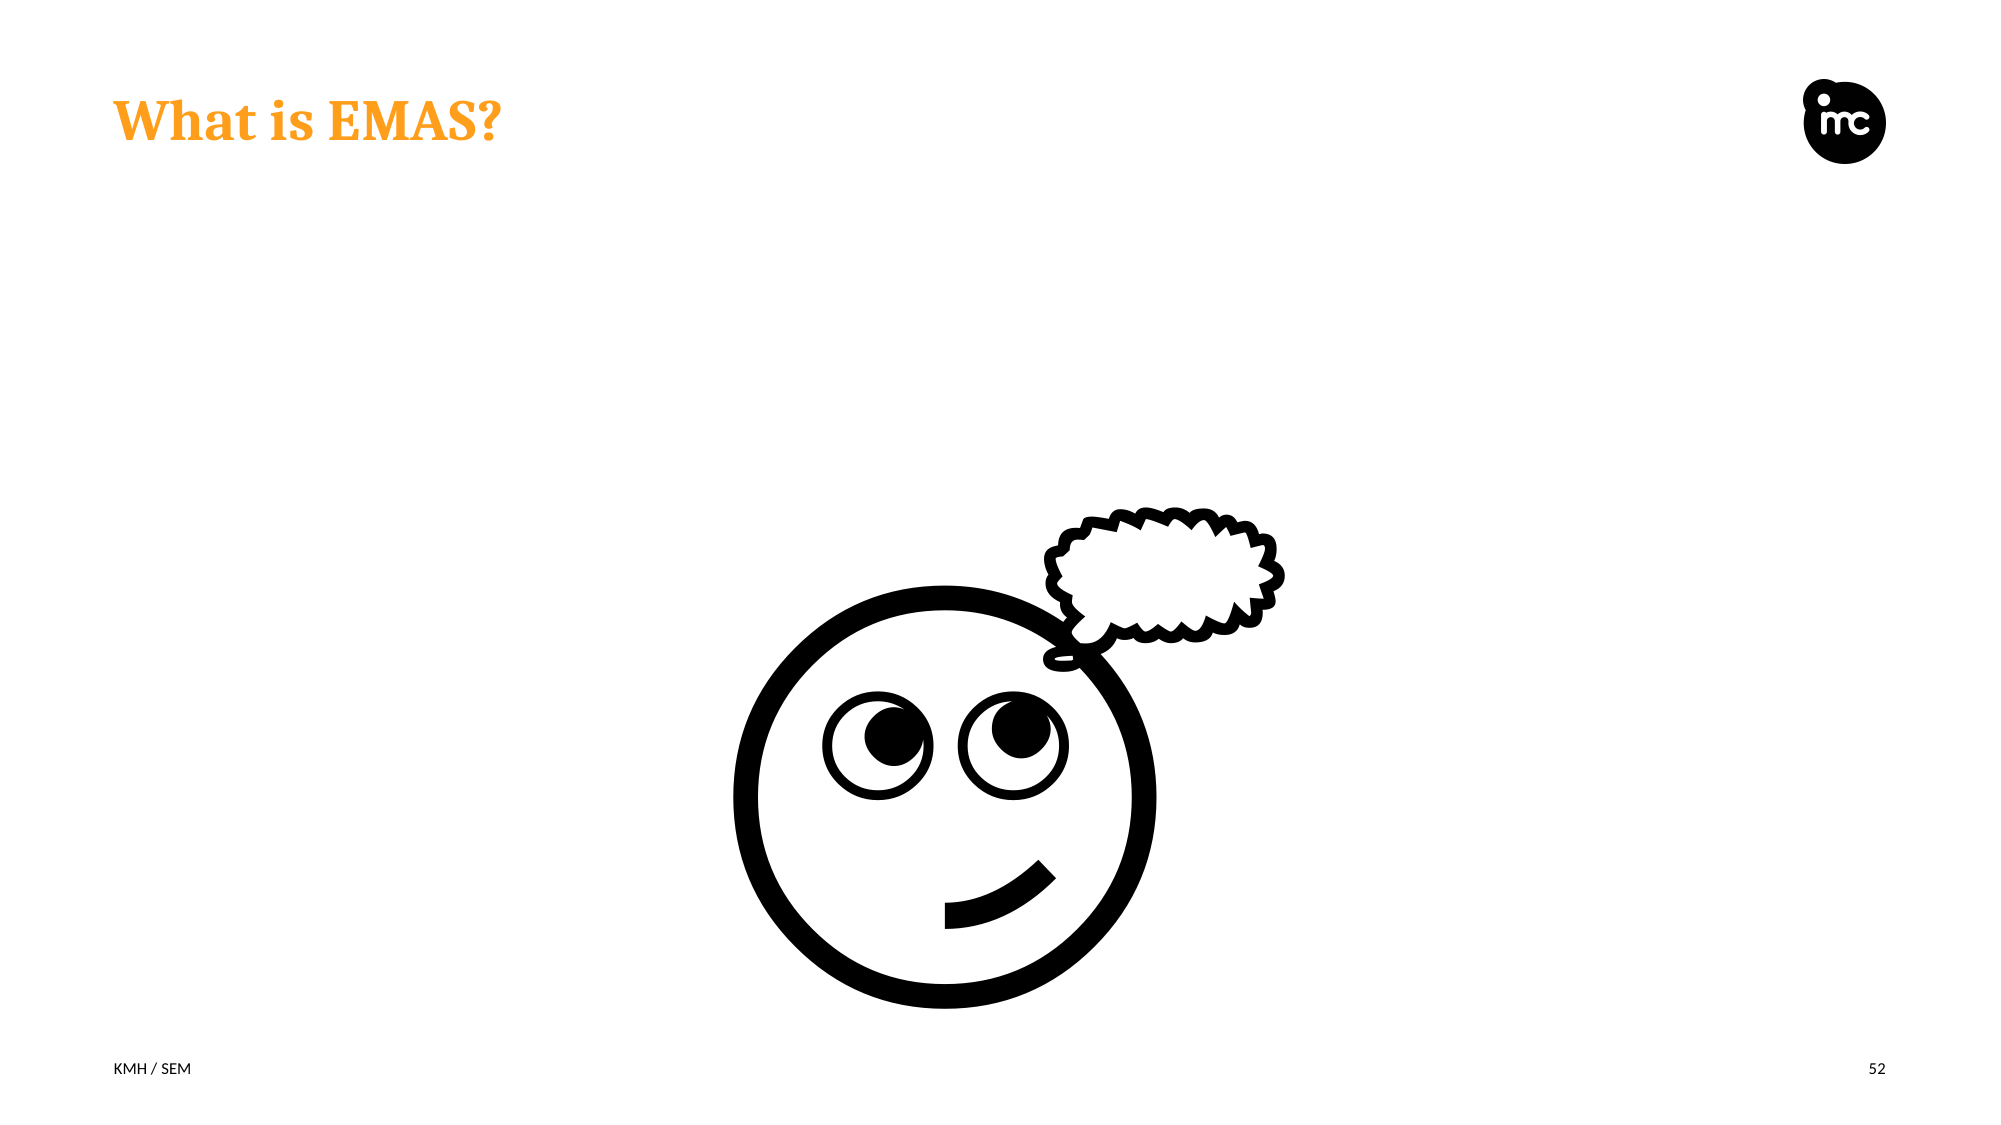

# What is EMAS?
🤔
KMH / SEM

52